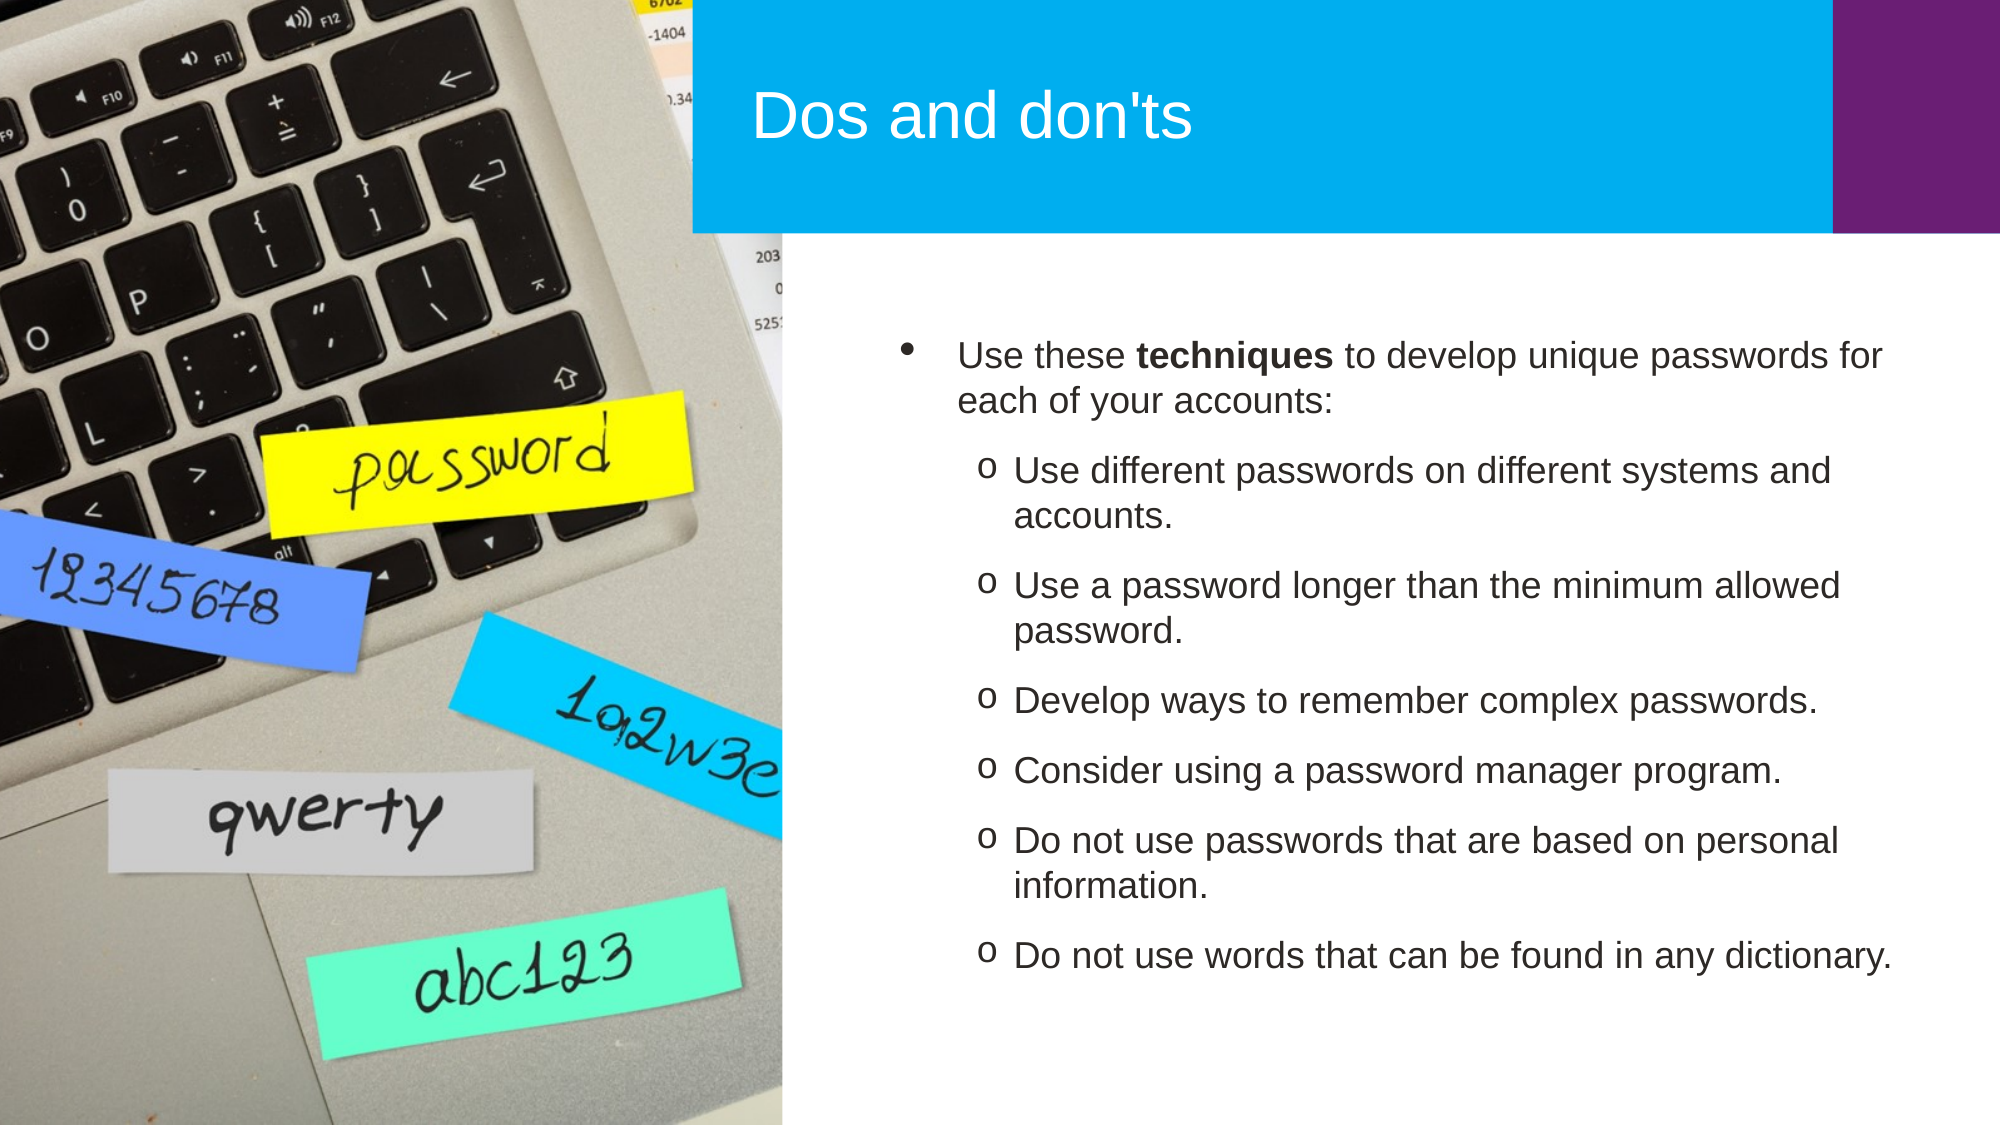

Dos and don'ts

Use these techniques to develop unique passwords for each of your accounts:
Use different passwords on different systems and accounts.
Use a password longer than the minimum allowed password.
Develop ways to remember complex passwords.
Consider using a password manager program.
Do not use passwords that are based on personal information.
Do not use words that can be found in any dictionary.